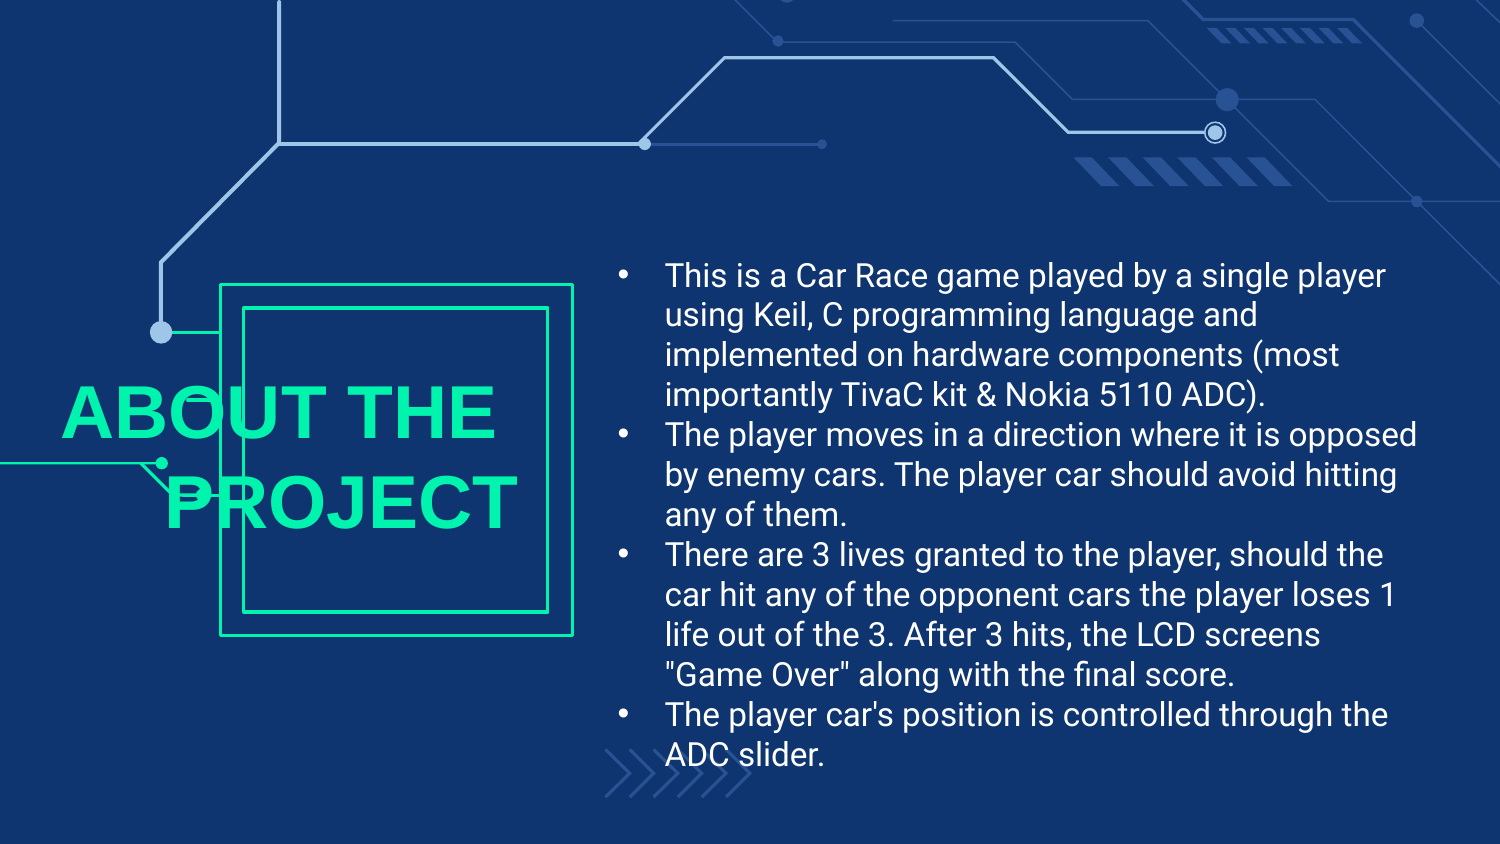

This is a Car Race game played by a single player using Keil, C programming language and implemented on hardware components (most importantly TivaC kit & Nokia 5110 ADC).
The player moves in a direction where it is opposed by enemy cars. The player car should avoid hitting any of them.
There are 3 lives granted to the player, should the car hit any of the opponent cars the player loses 1 life out of the 3. After 3 hits, the LCD screens "Game Over" along with the final score.
The player car's position is controlled through the ADC slider.
# ABOUT THE PROJECT